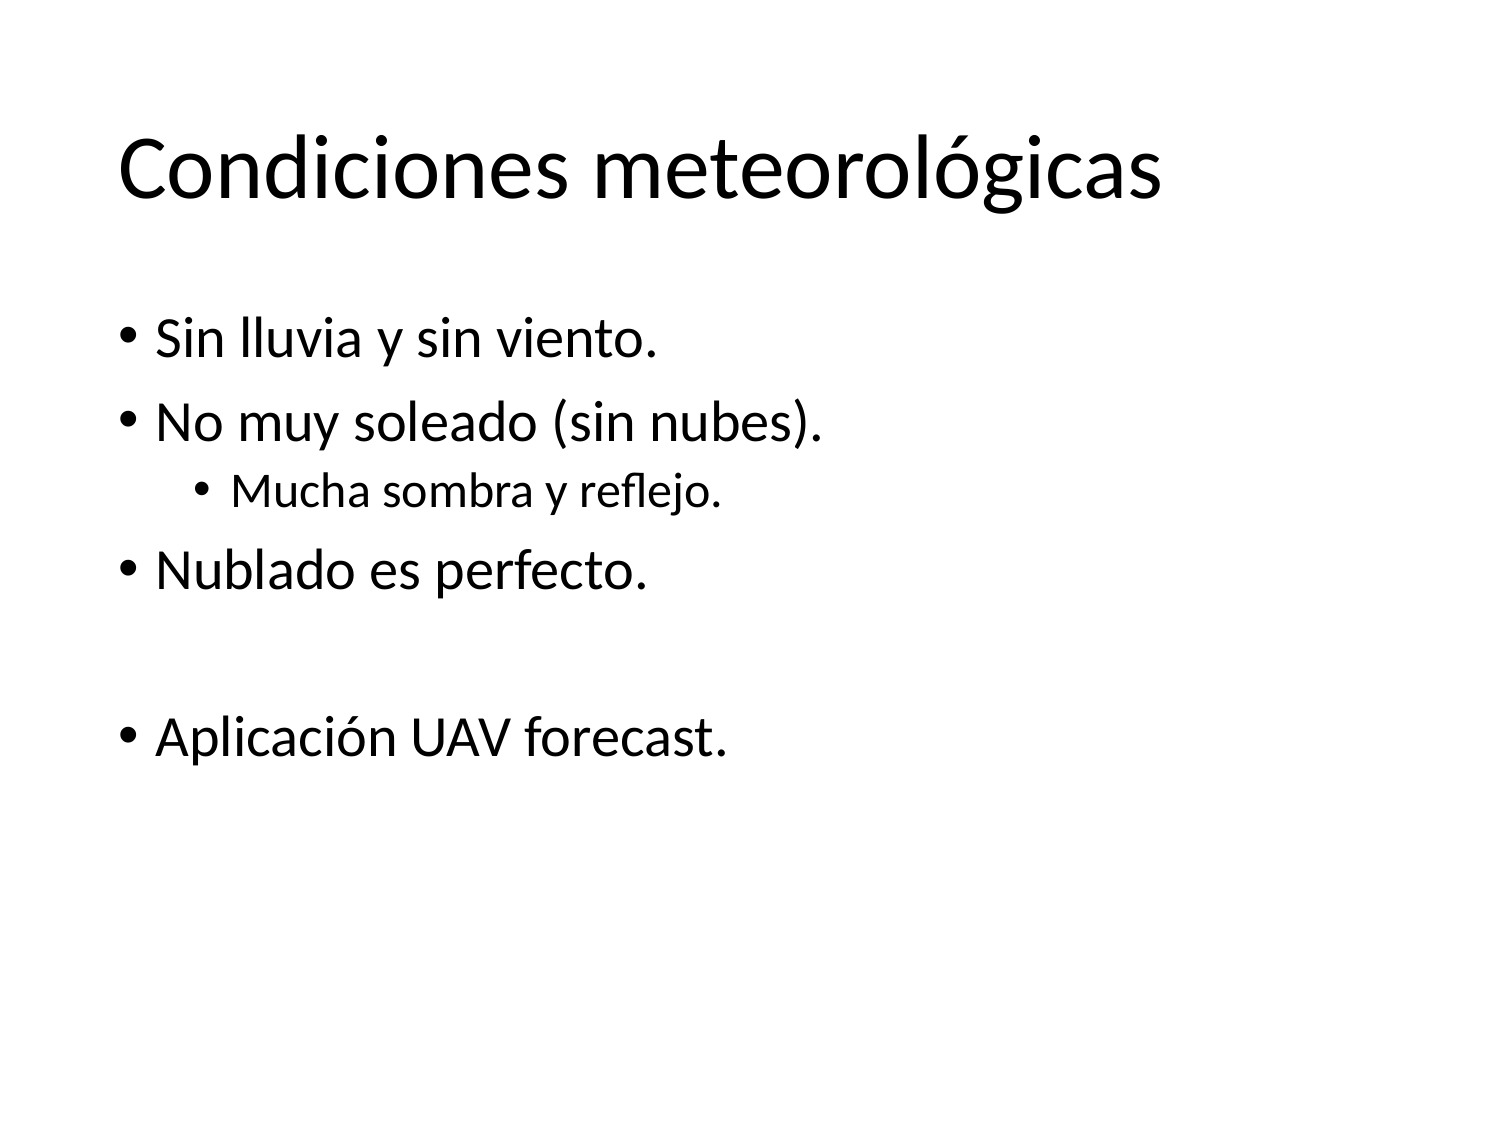

# Condiciones meteorológicas
Sin lluvia y sin viento.
No muy soleado (sin nubes).
Mucha sombra y reflejo.
Nublado es perfecto.

Aplicación UAV forecast.